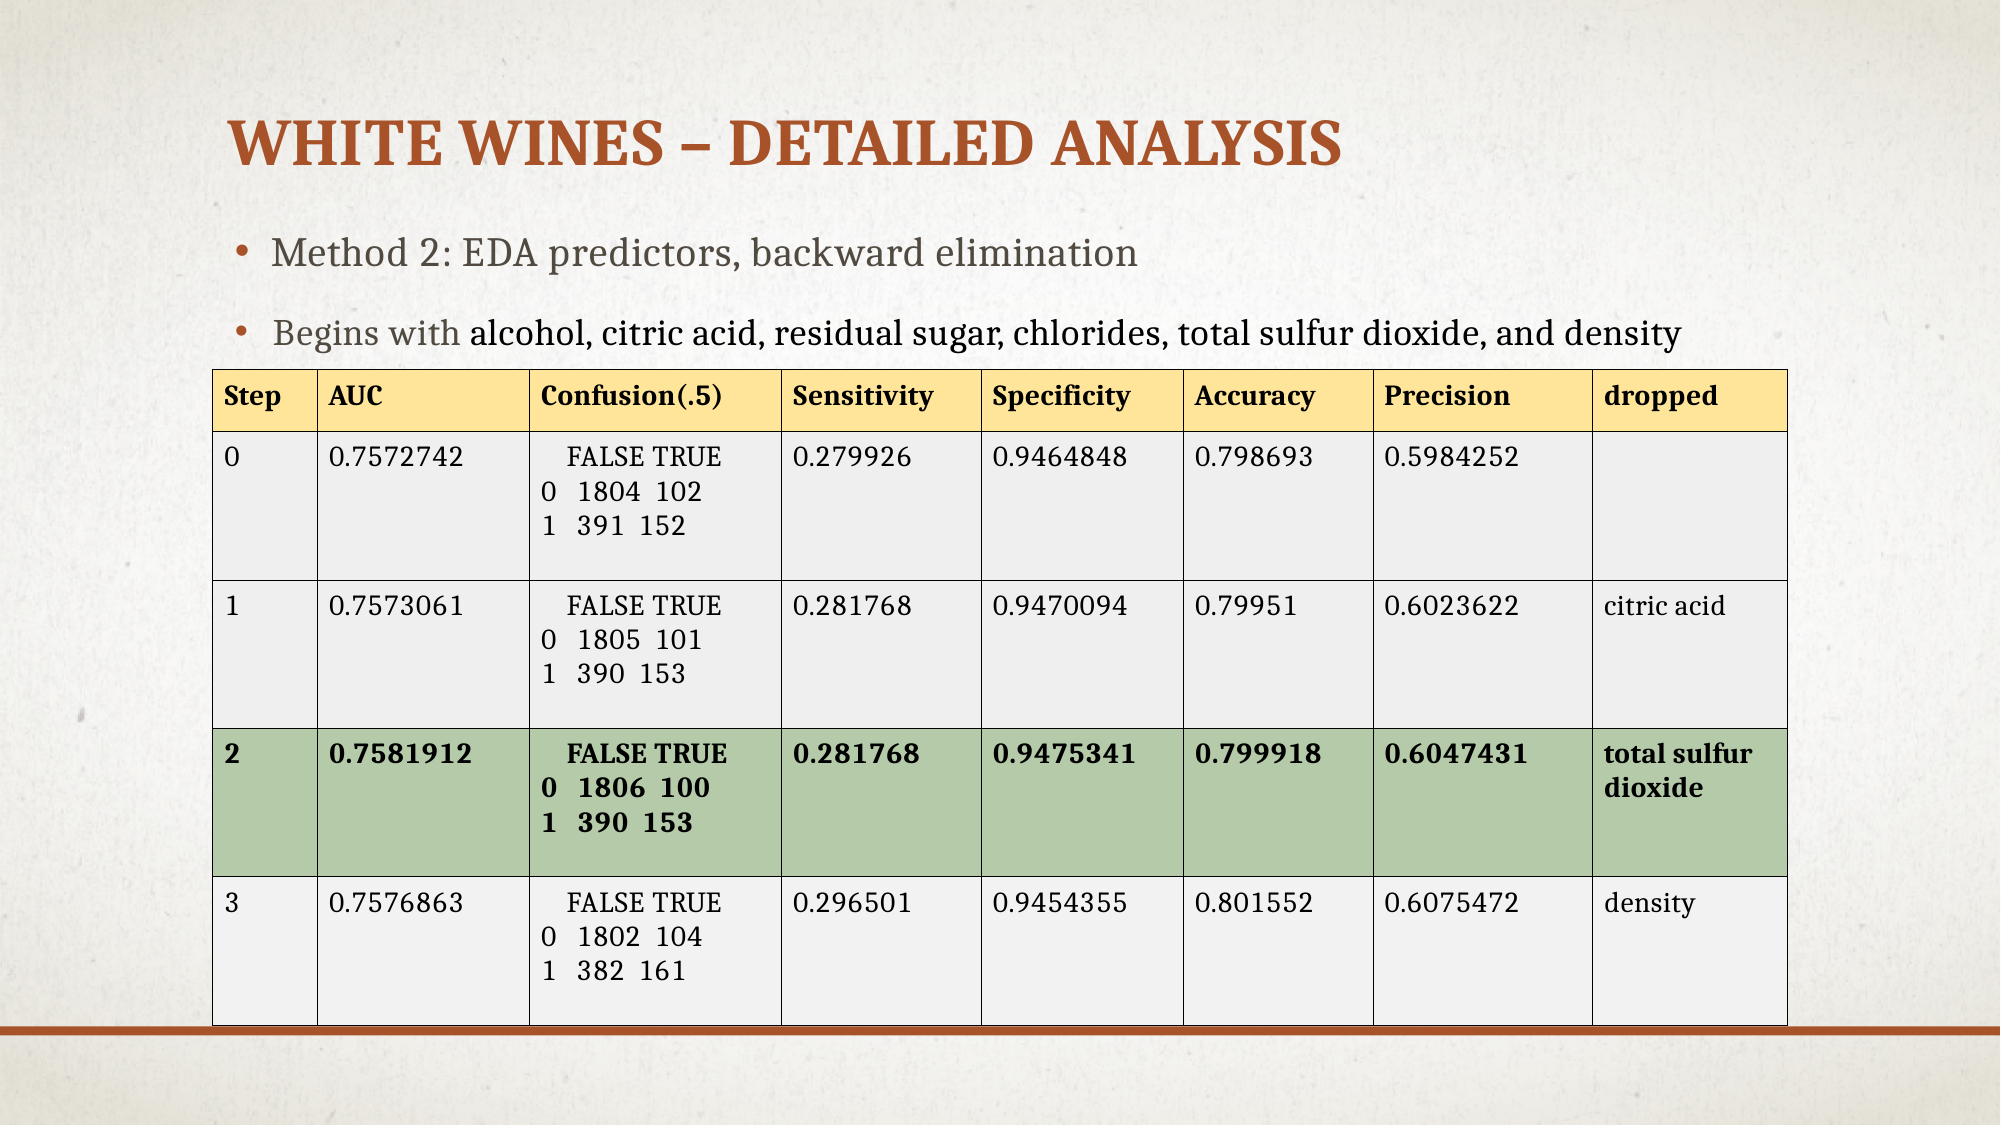

# White Wines – Detailed Analysis
Method 2: EDA predictors, backward elimination
Begins with alcohol, citric acid, residual sugar, chlorides, total sulfur dioxide, and density
| Step | AUC | Confusion(.5) | Sensitivity | Specificity | Accuracy | Precision | dropped |
| --- | --- | --- | --- | --- | --- | --- | --- |
| 0 | 0.7572742 | FALSE TRUE 0   1804  102 1   391  152 | 0.279926 | 0.9464848 | 0.798693 | 0.5984252 |  |
| 1 | 0.7573061 | FALSE TRUE 0   1805  101 1   390  153 | 0.281768 | 0.9470094 | 0.79951 | 0.6023622 | citric acid |
| 2 | 0.7581912 | FALSE TRUE 0   1806  100 1   390  153 | 0.281768 | 0.9475341 | 0.799918 | 0.6047431 | total sulfur dioxide |
| 3 | 0.7576863 | FALSE TRUE 0   1802  104 1   382  161 | 0.296501 | 0.9454355 | 0.801552 | 0.6075472 | density |